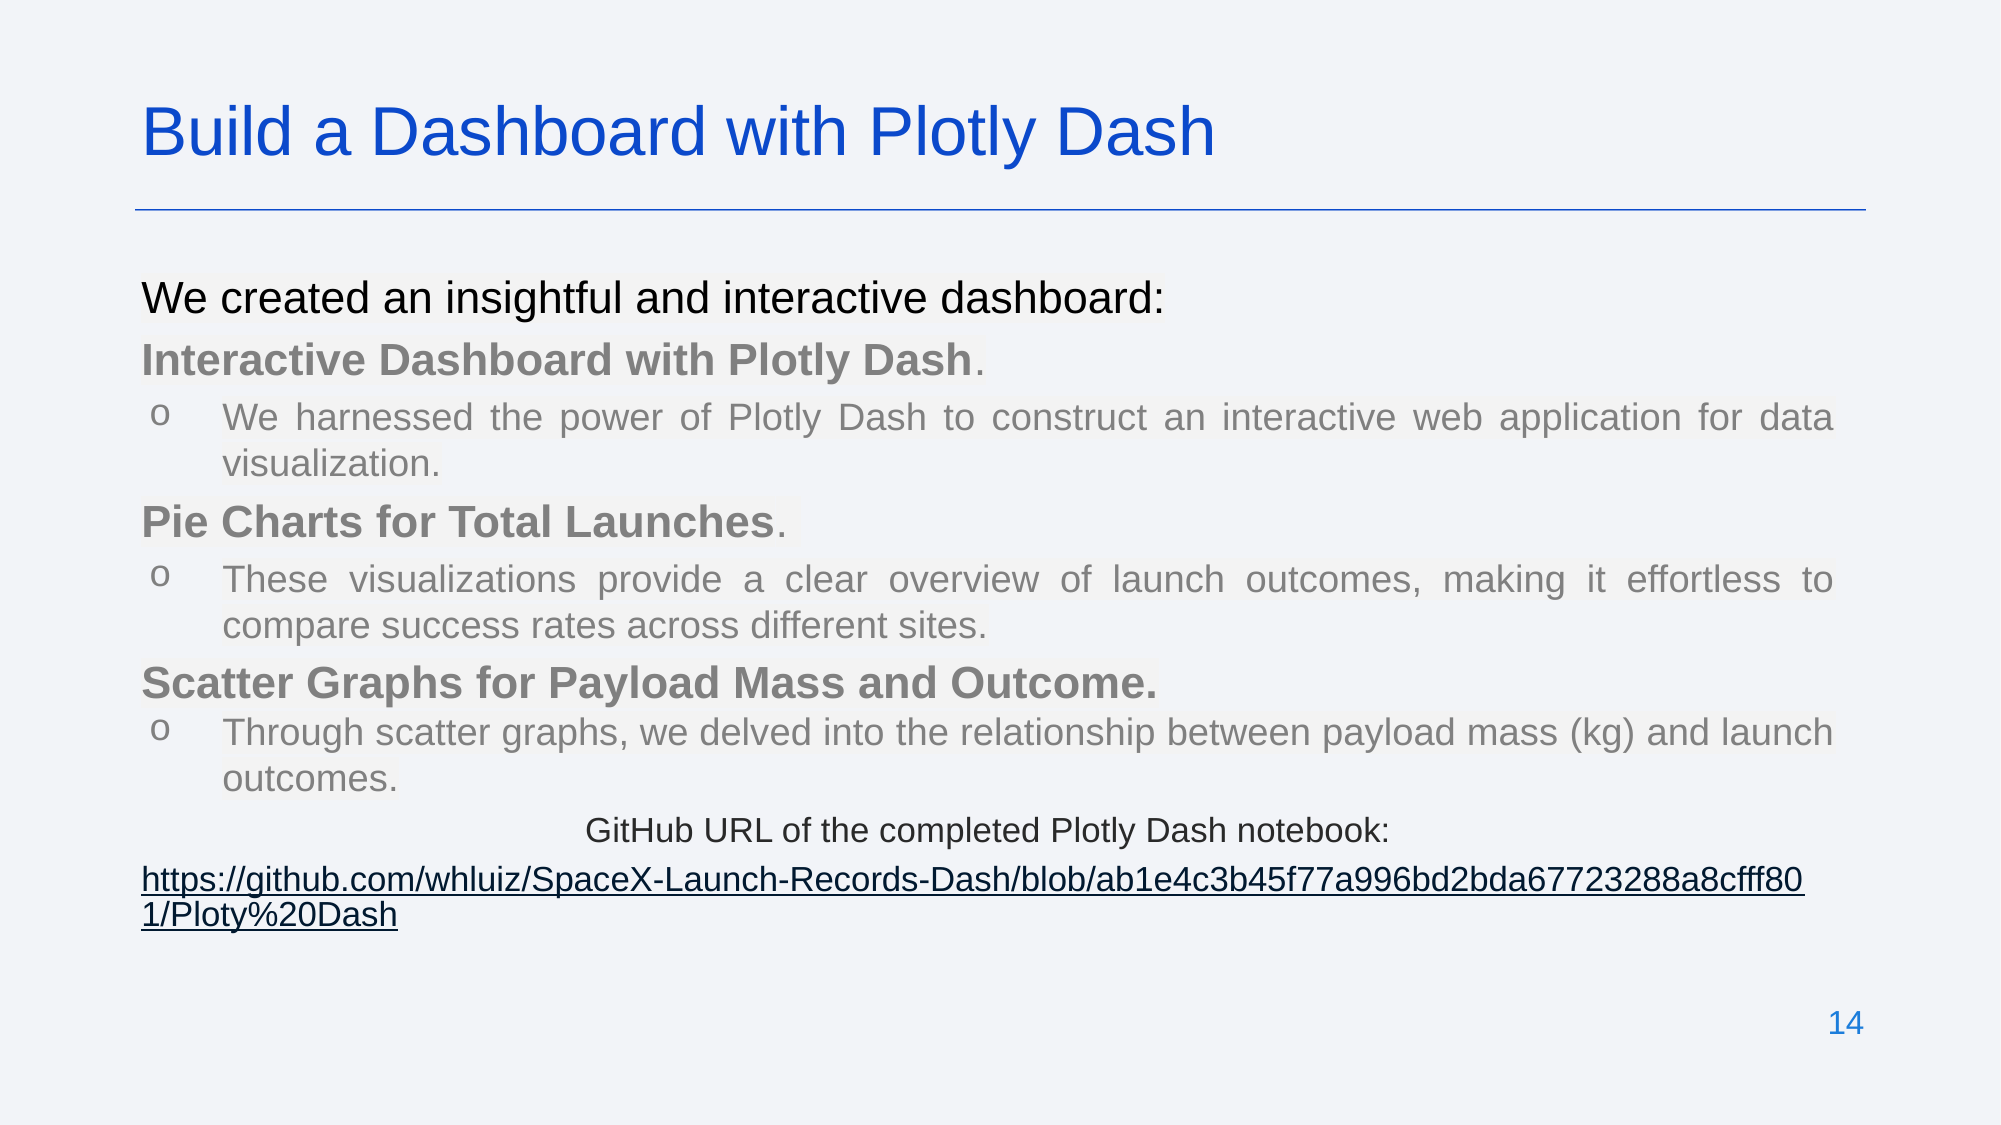

Build a Dashboard with Plotly Dash

We created an insightful and interactive dashboard:
Interactive Dashboard with Plotly Dash.
We harnessed the power of Plotly Dash to construct an interactive web application for data visualization.
Pie Charts for Total Launches.
These visualizations provide a clear overview of launch outcomes, making it effortless to compare success rates across different sites.
Scatter Graphs for Payload Mass and Outcome.
Through scatter graphs, we delved into the relationship between payload mass (kg) and launch outcomes.
GitHub URL of the completed Plotly Dash notebook:
https://github.com/whluiz/SpaceX-Launch-Records-Dash/blob/ab1e4c3b45f77a996bd2bda67723288a8cfff801/Ploty%20Dash

14